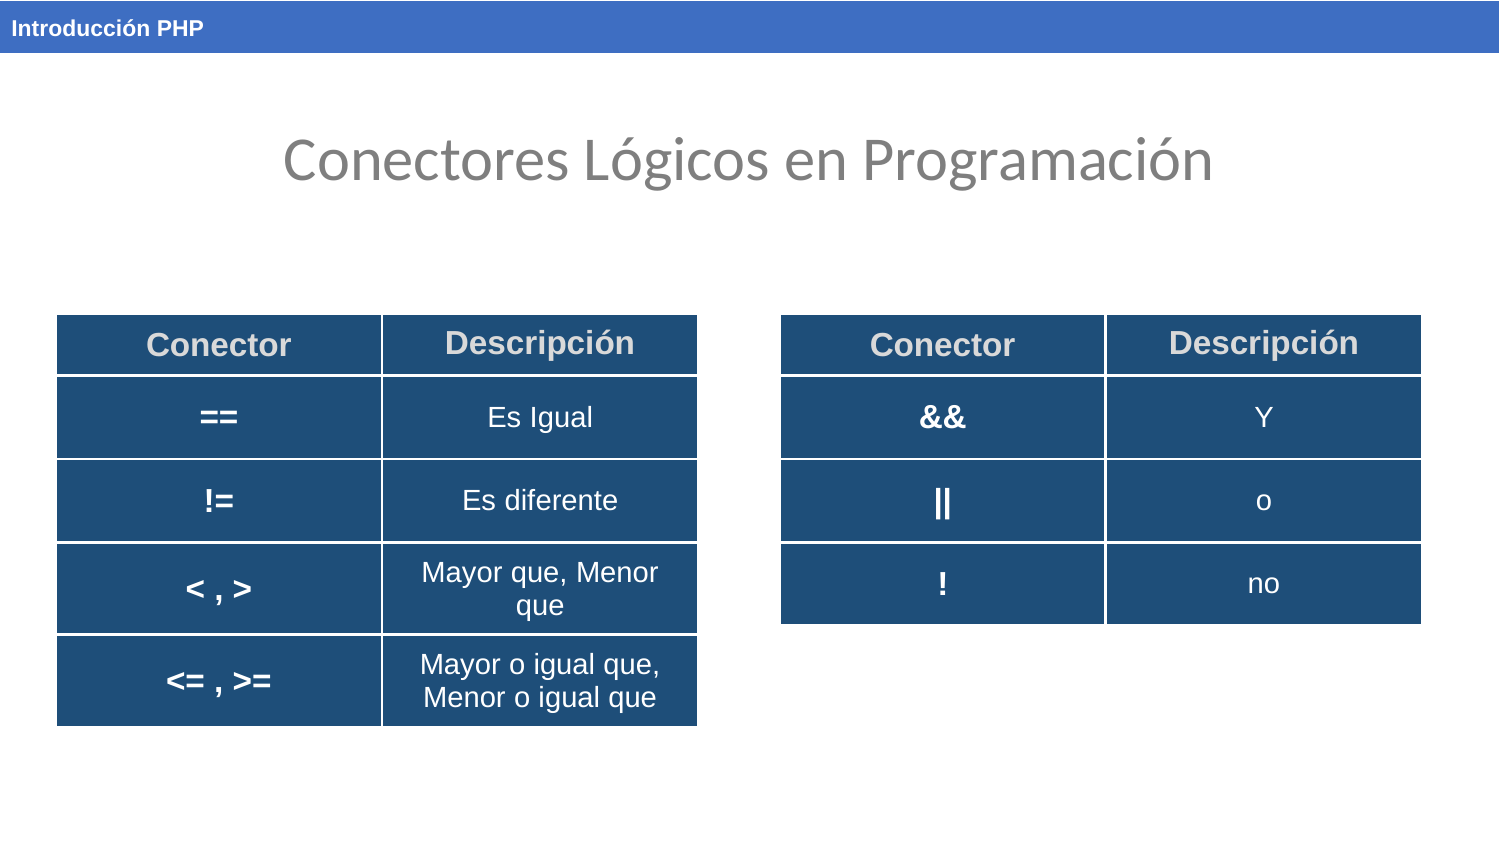

Introducción PHP
# Conectores Lógicos en Programación
| Conector | Descripción |
| --- | --- |
| == | Es Igual |
| != | Es diferente |
| < , > | Mayor que, Menor que |
| <= , >= | Mayor o igual que, Menor o igual que |
| Conector | Descripción |
| --- | --- |
| && | Y |
| || | o |
| ! | no |